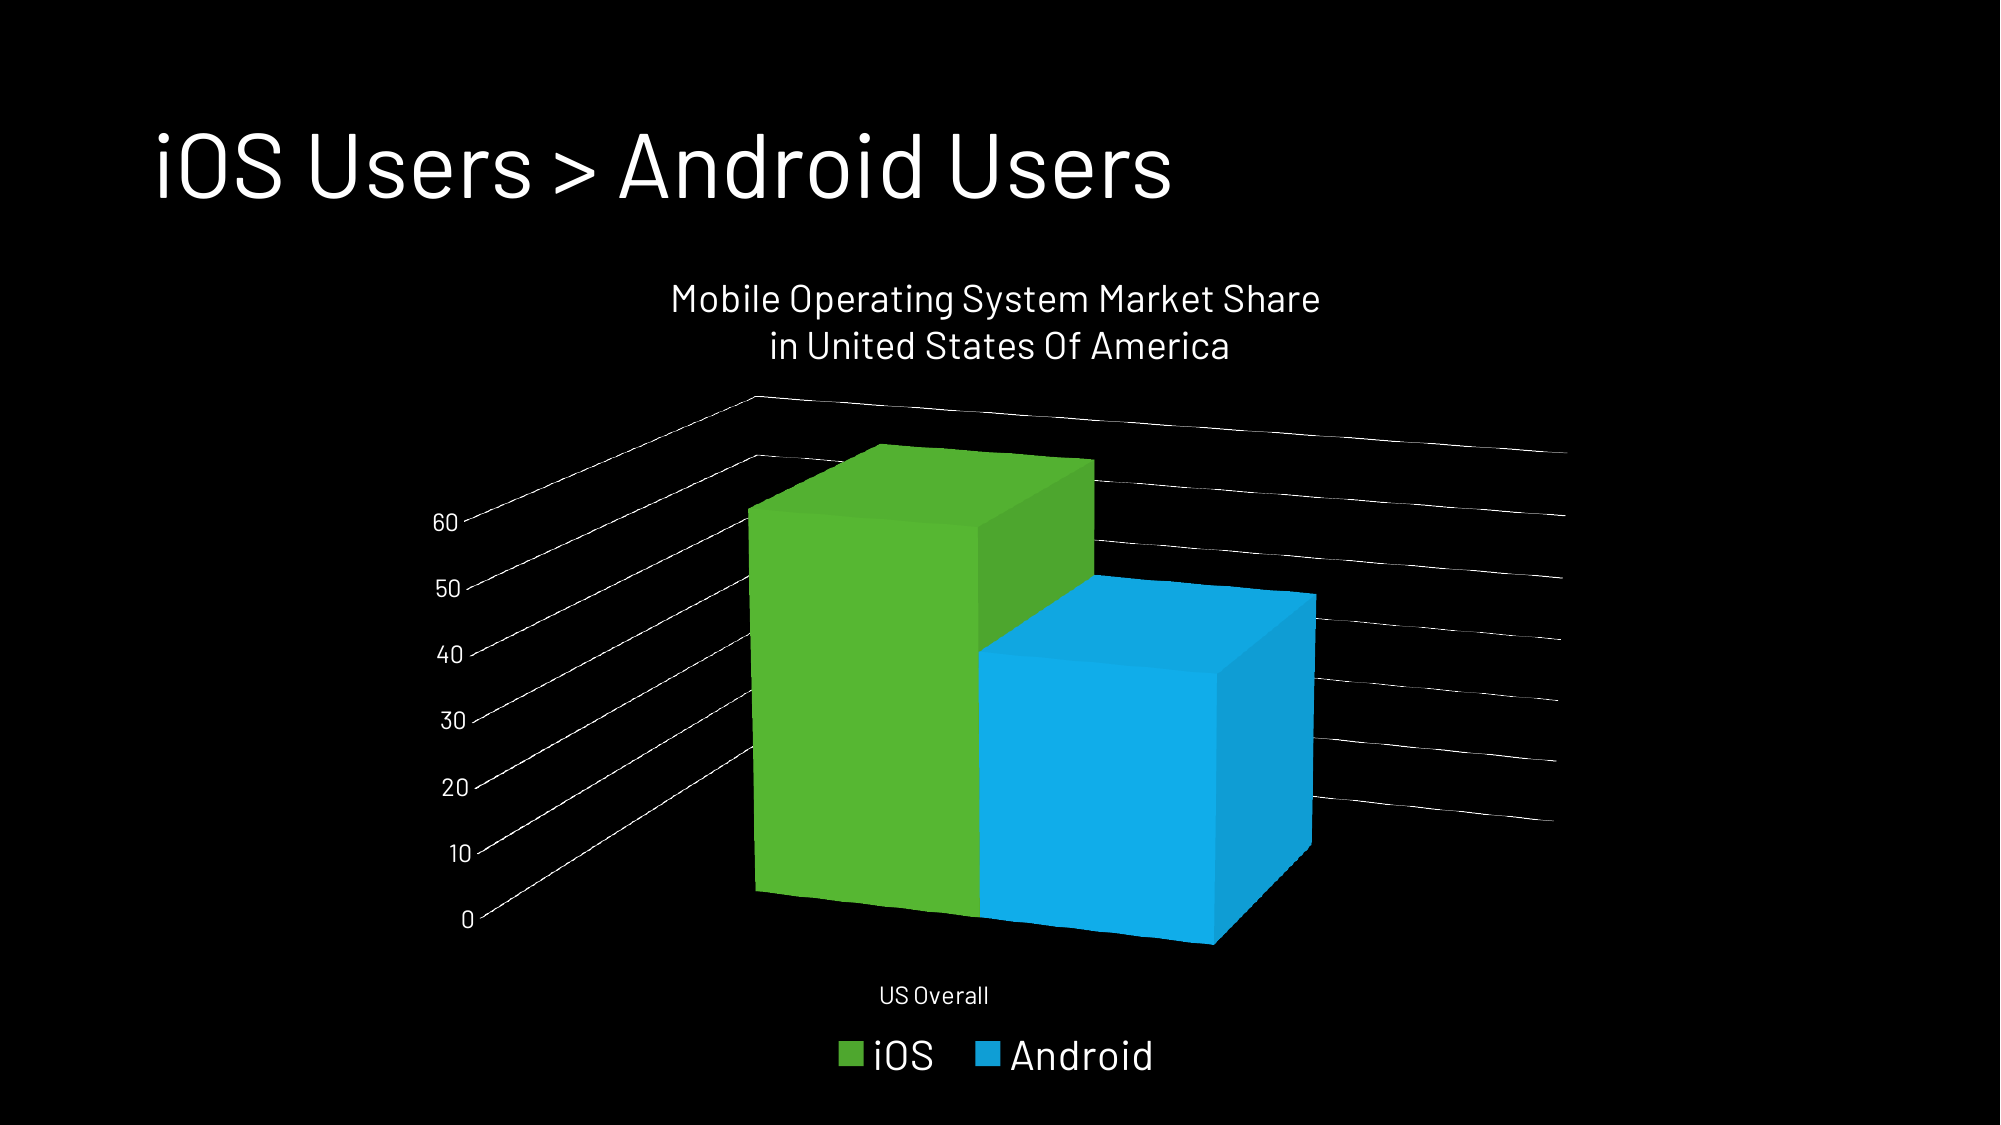

# iOS Users > Android Users

[unsupported chart]